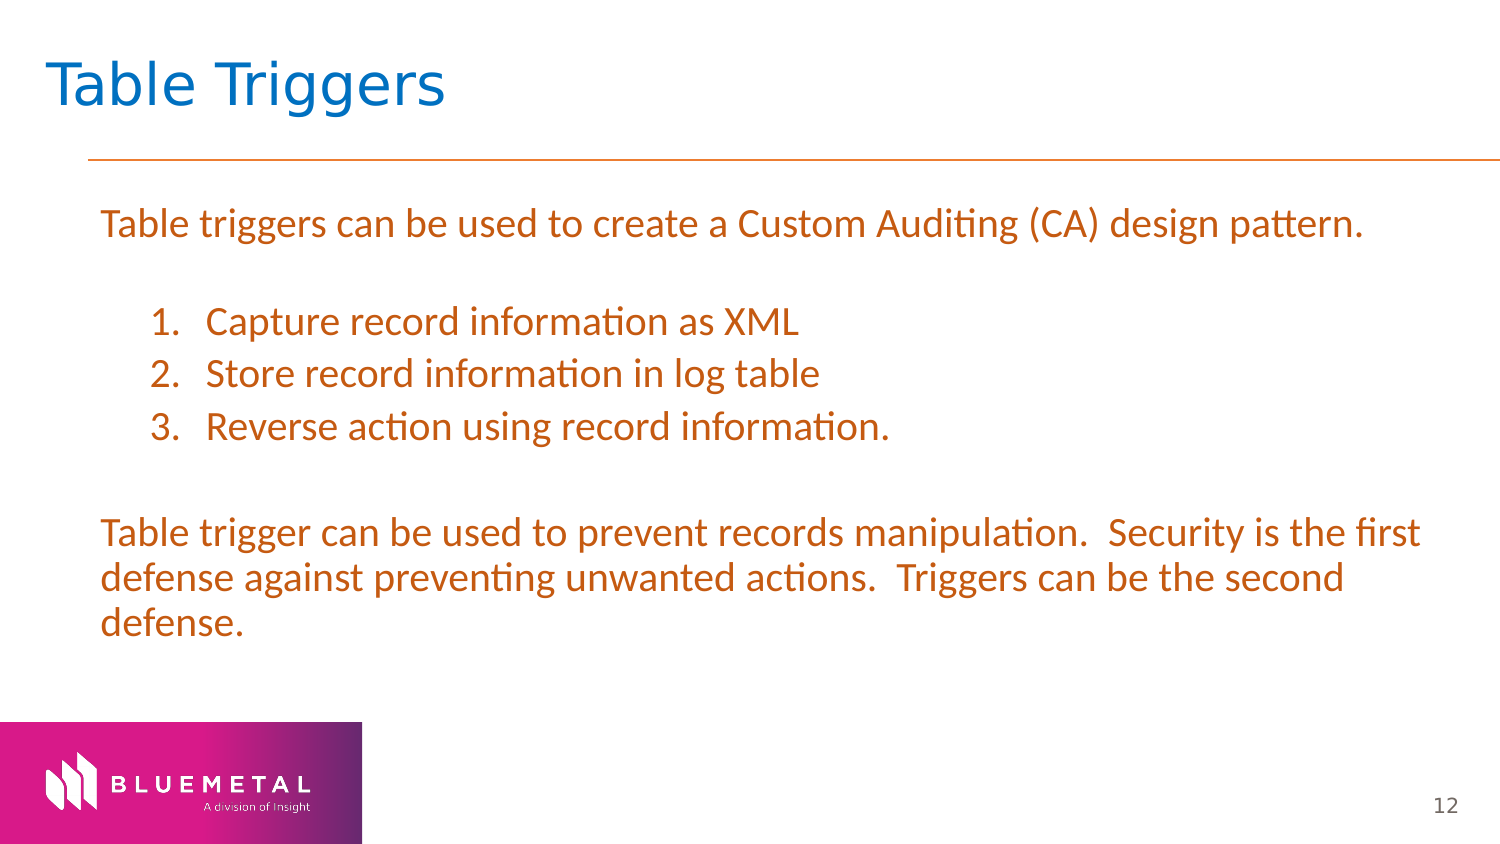

# Table Triggers

Table triggers can be used to create a Custom Auditing (CA) design pattern.
Capture record information as XML
Store record information in log table
Reverse action using record information.

Table trigger can be used to prevent records manipulation.  Security is the first defense against preventing unwanted actions.  Triggers can be the second defense.